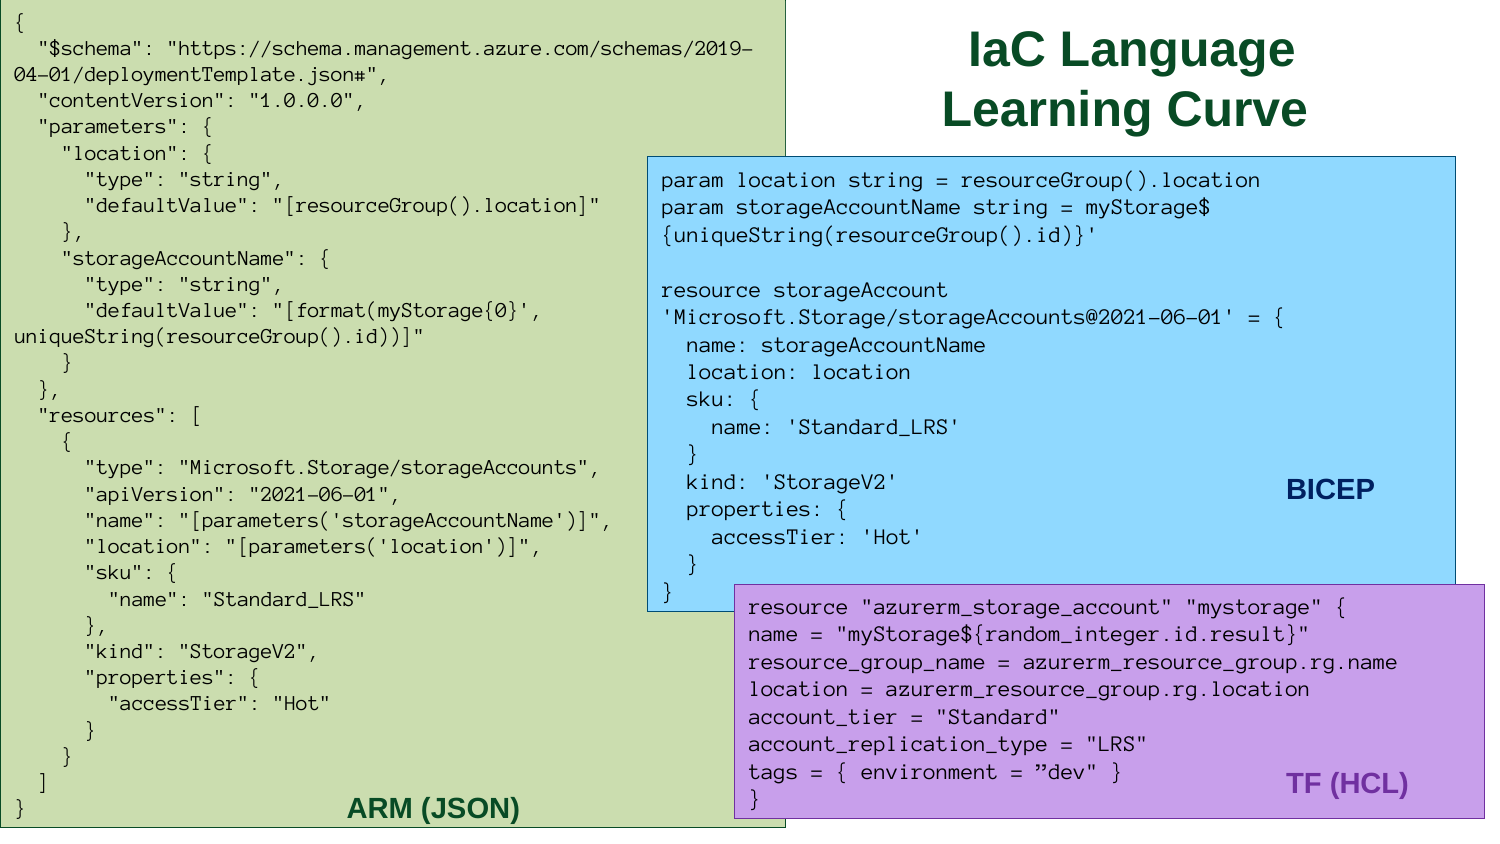

{
  "$schema": "https://schema.management.azure.com/schemas/2019-04-01/deploymentTemplate.json#",
  "contentVersion": "1.0.0.0",
  "parameters": {
    "location": {
      "type": "string",
      "defaultValue": "[resourceGroup().location]"
    },
    "storageAccountName": {
      "type": "string",
      "defaultValue": "[format(myStorage{0}', uniqueString(resourceGroup().id))]"
    }
  },
  "resources": [
    {
      "type": "Microsoft.Storage/storageAccounts",
      "apiVersion": "2021-06-01",
      "name": "[parameters('storageAccountName')]",
      "location": "[parameters('location')]",
      "sku": {
        "name": "Standard_LRS"
      },
      "kind": "StorageV2",
      "properties": {
        "accessTier": "Hot"
      }
    }
  ]
}
# IaC Language Learning Curve
param location string = resourceGroup().location
param storageAccountName string = myStorage${uniqueString(resourceGroup().id)}'

resource storageAccount 'Microsoft.Storage/storageAccounts@2021-06-01' = {
  name: storageAccountName
  location: location
  sku: {
    name: 'Standard_LRS'
  }
  kind: 'StorageV2'
  properties: {
    accessTier: 'Hot'
  }
}
BICEP
resource "azurerm_storage_account" "mystorage" {
name = "myStorage${random_integer.id.result}"
resource_group_name = azurerm_resource_group.rg.name
location = azurerm_resource_group.rg.location
account_tier = "Standard"
account_replication_type = "LRS"
tags = { environment = ”dev" }
}
TF (HCL)
ARM (JSON)